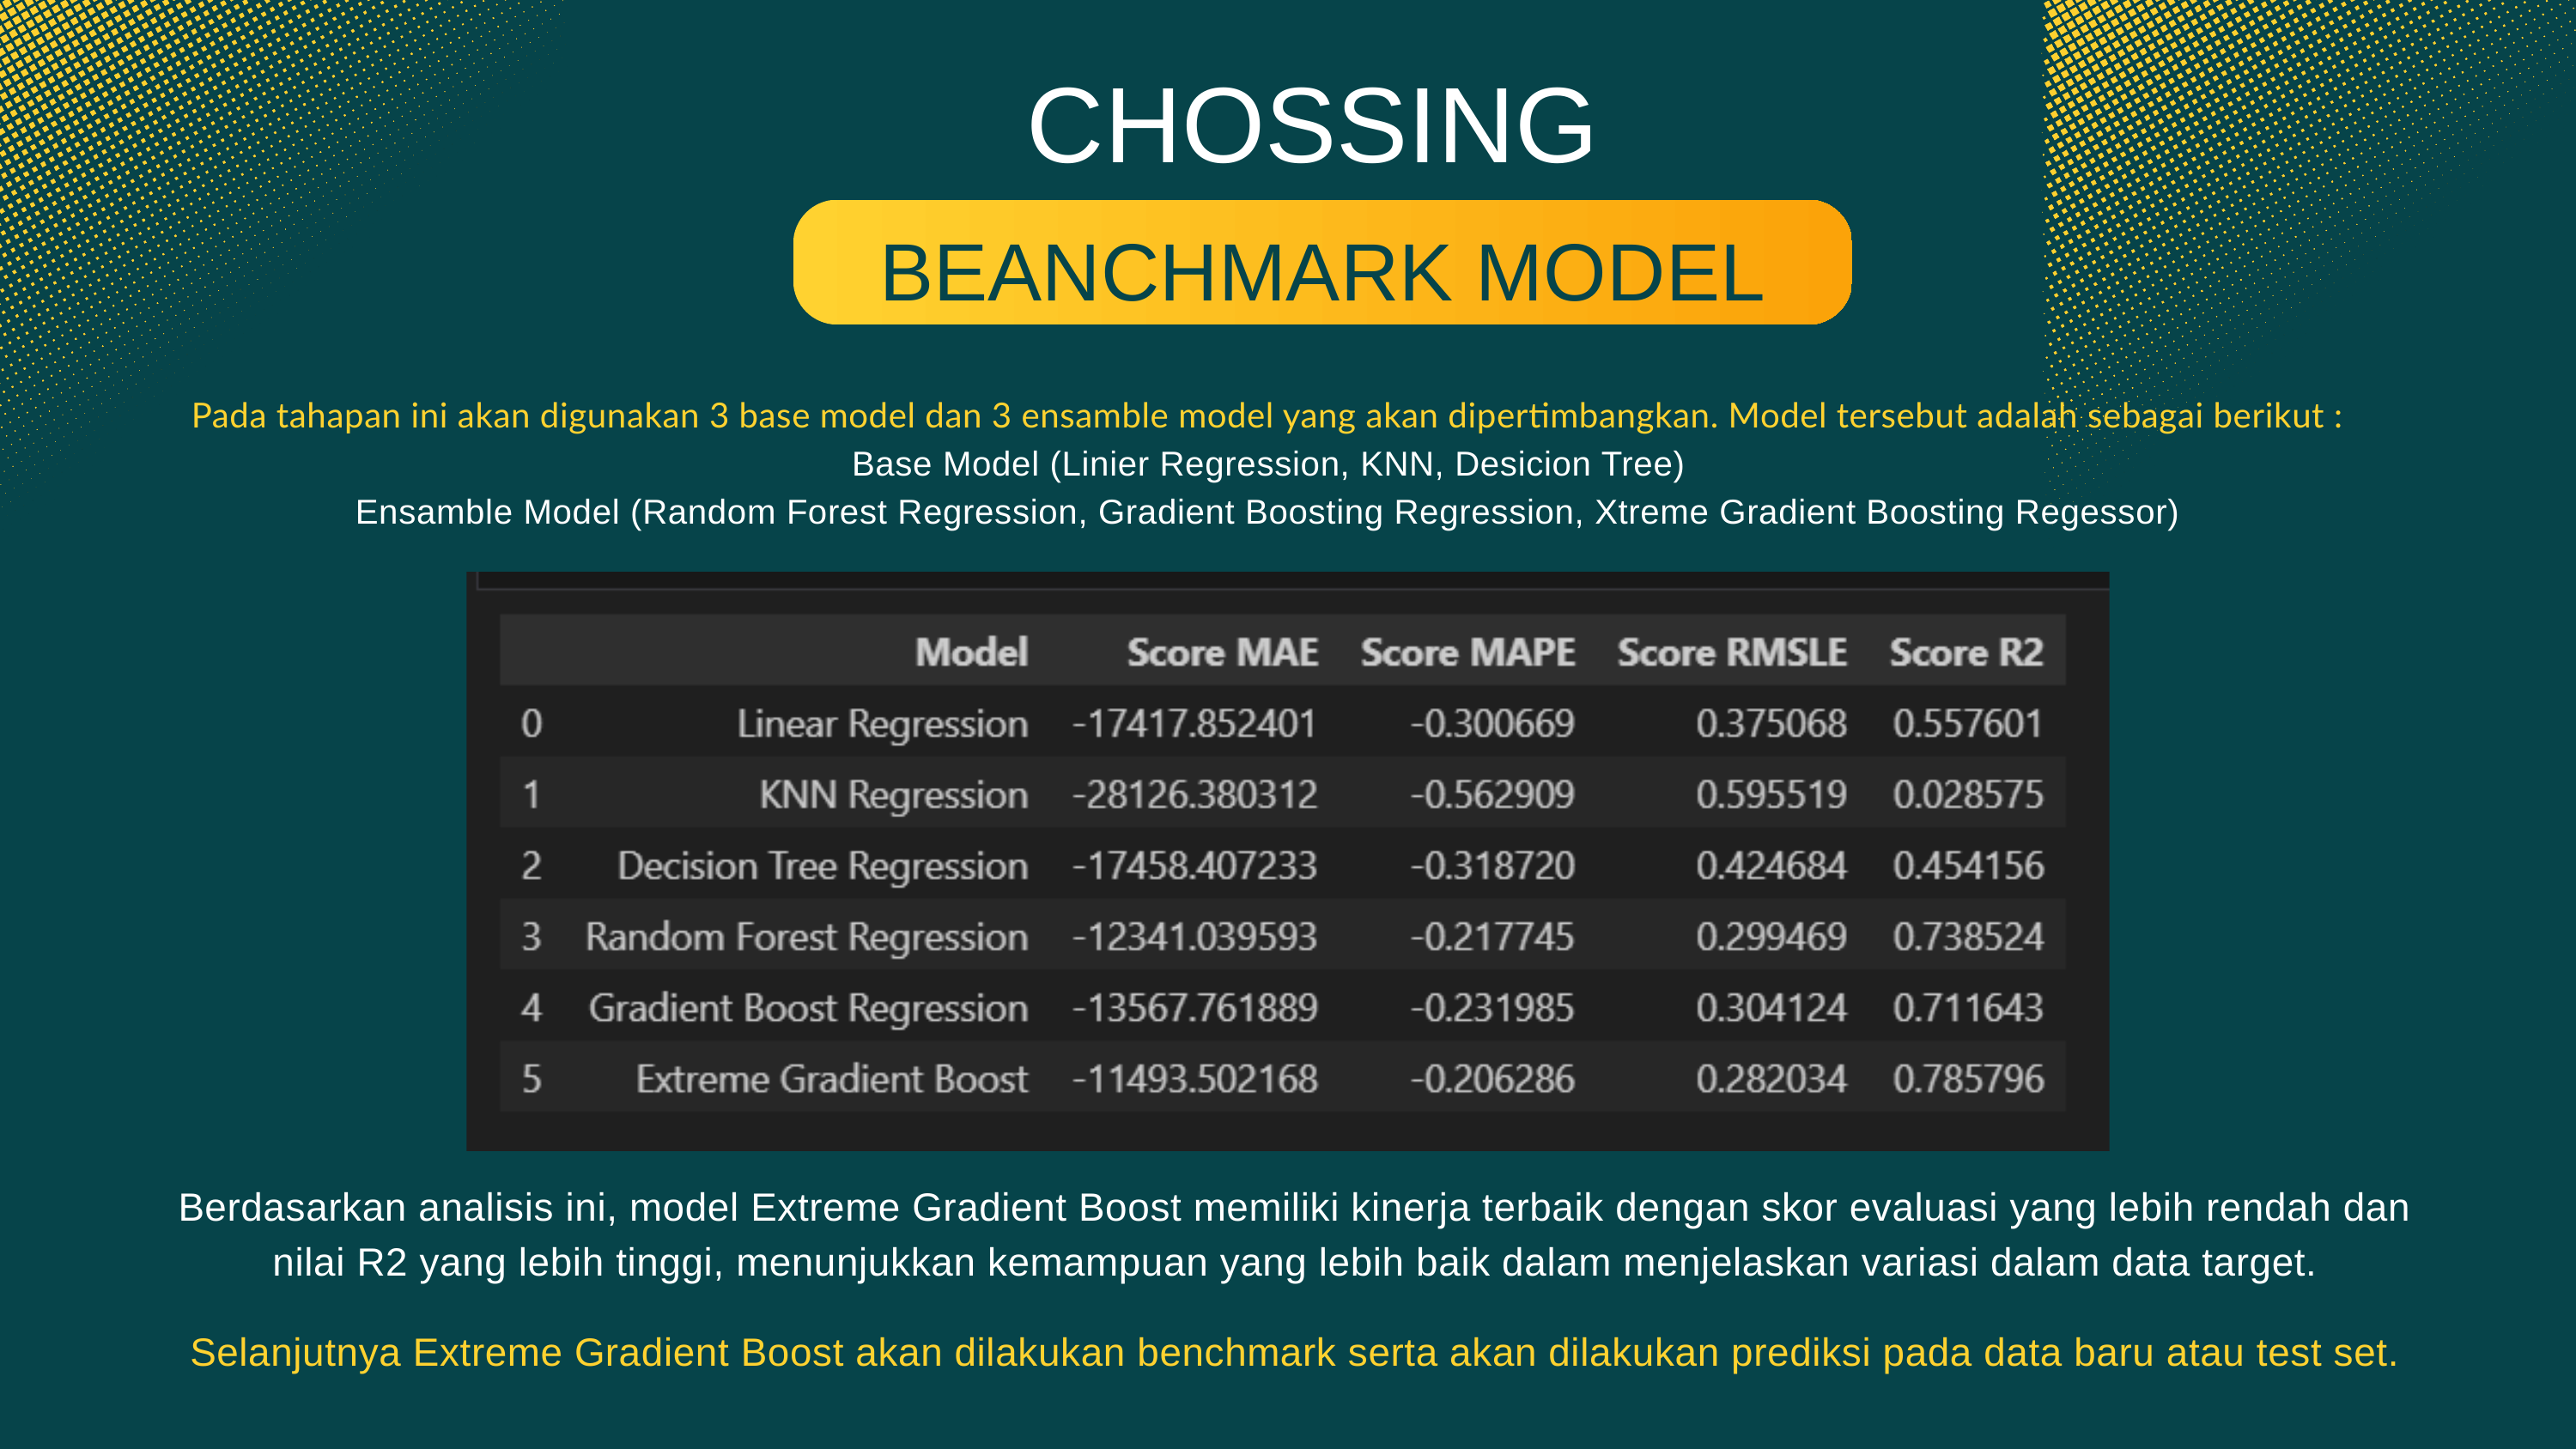

CHOSSING

BEANCHMARK MODEL
Pada tahapan ini akan digunakan 3 base model dan 3 ensamble model yang akan dipertimbangkan. Model tersebut adalah sebagai berikut :
Base Model (Linier Regression, KNN, Desicion Tree)
Ensamble Model (Random Forest Regression, Gradient Boosting Regression, Xtreme Gradient Boosting Regessor)

Berdasarkan analisis ini, model Extreme Gradient Boost memiliki kinerja terbaik dengan skor evaluasi yang lebih rendah dan nilai R2 yang lebih tinggi, menunjukkan kemampuan yang lebih baik dalam menjelaskan variasi dalam data target.

Selanjutnya Extreme Gradient Boost akan dilakukan benchmark serta akan dilakukan prediksi pada data baru atau test set.